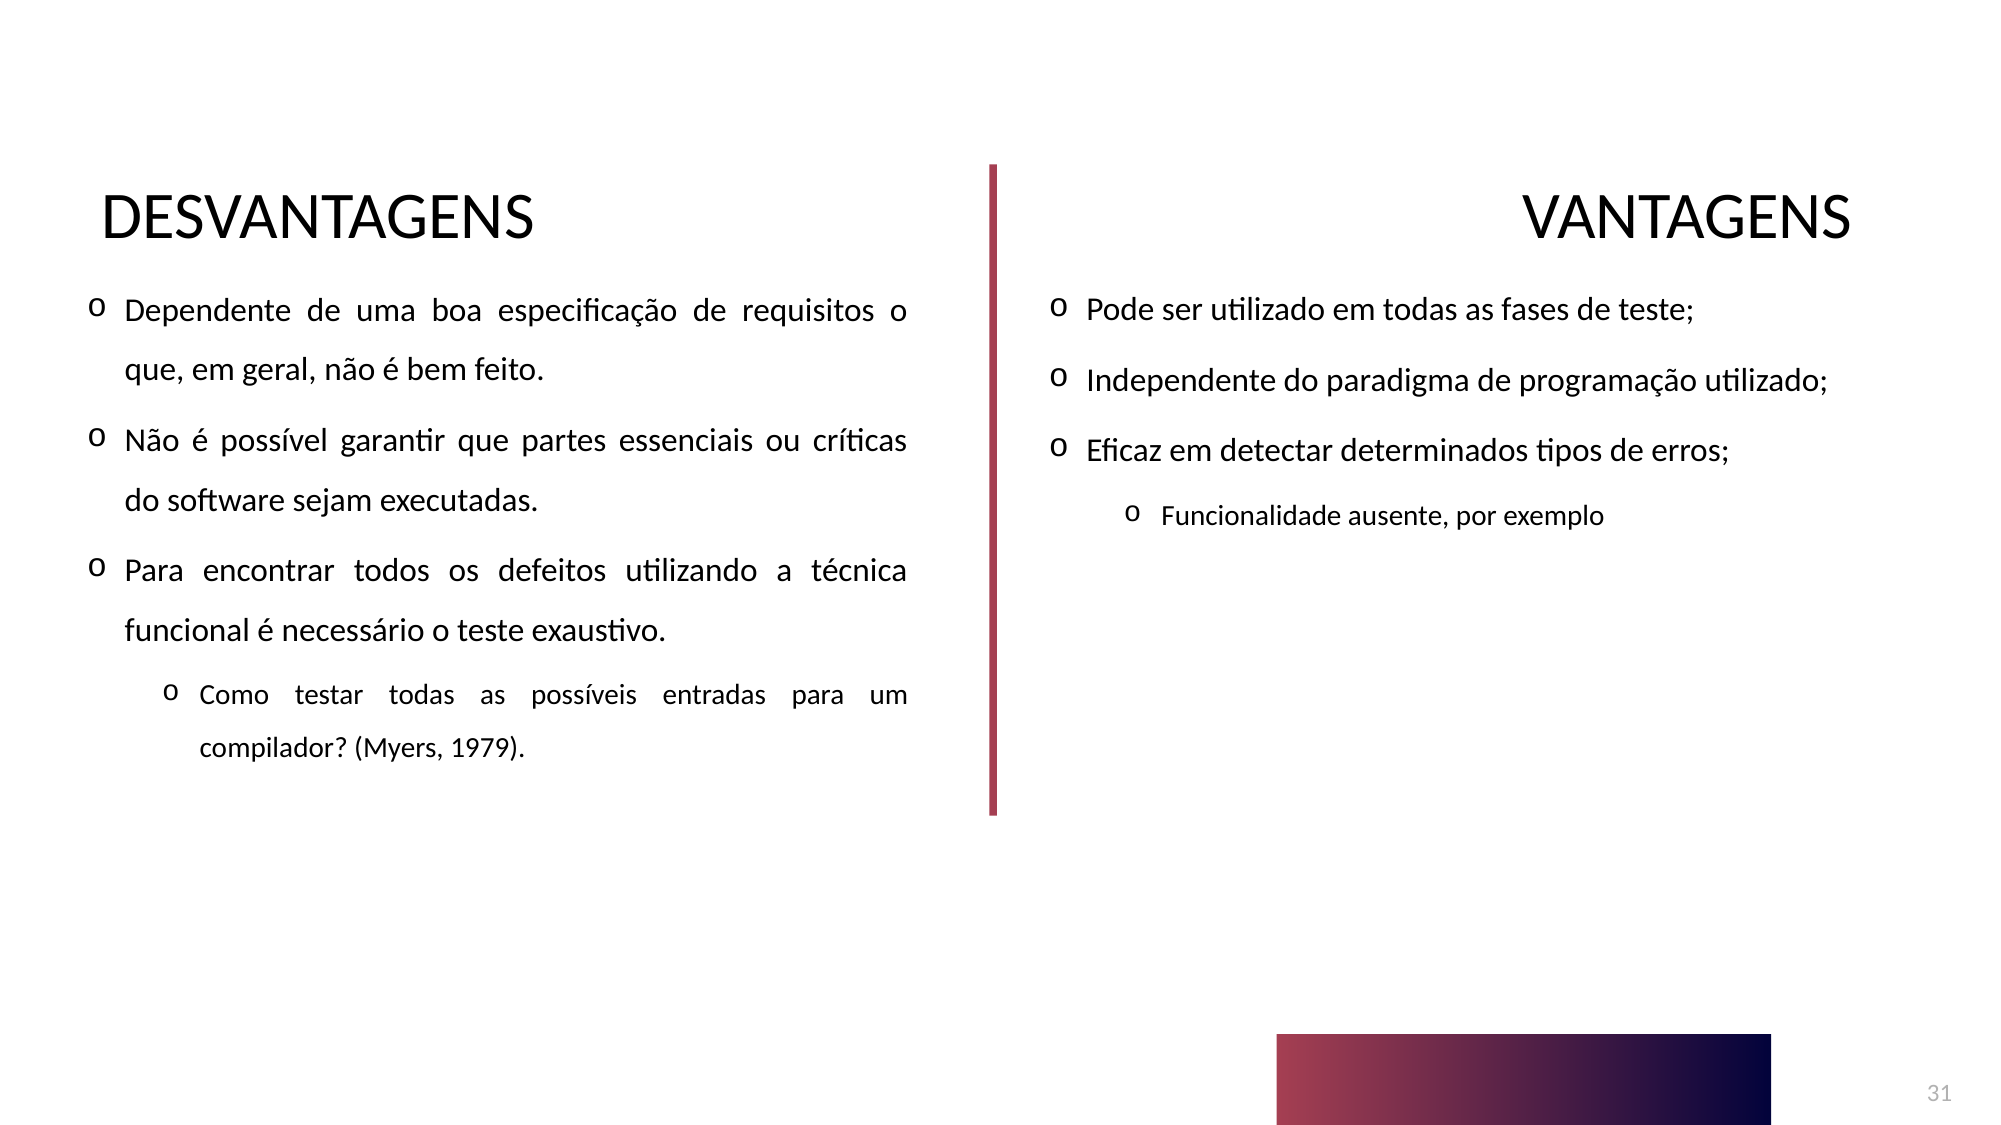

DESVANTAGENS

VANTAGENS
Dependente de uma boa especificação de requisitos o que, em geral, não é bem feito.
Não é possível garantir que partes essenciais ou críticas do software sejam executadas.
Para encontrar todos os defeitos utilizando a técnica funcional é necessário o teste exaustivo.
Como testar todas as possíveis entradas para um compilador? (Myers, 1979).
Pode ser utilizado em todas as fases de teste;
Independente do paradigma de programação utilizado;
Eficaz em detectar determinados tipos de erros;
Funcionalidade ausente, por exemplo
31